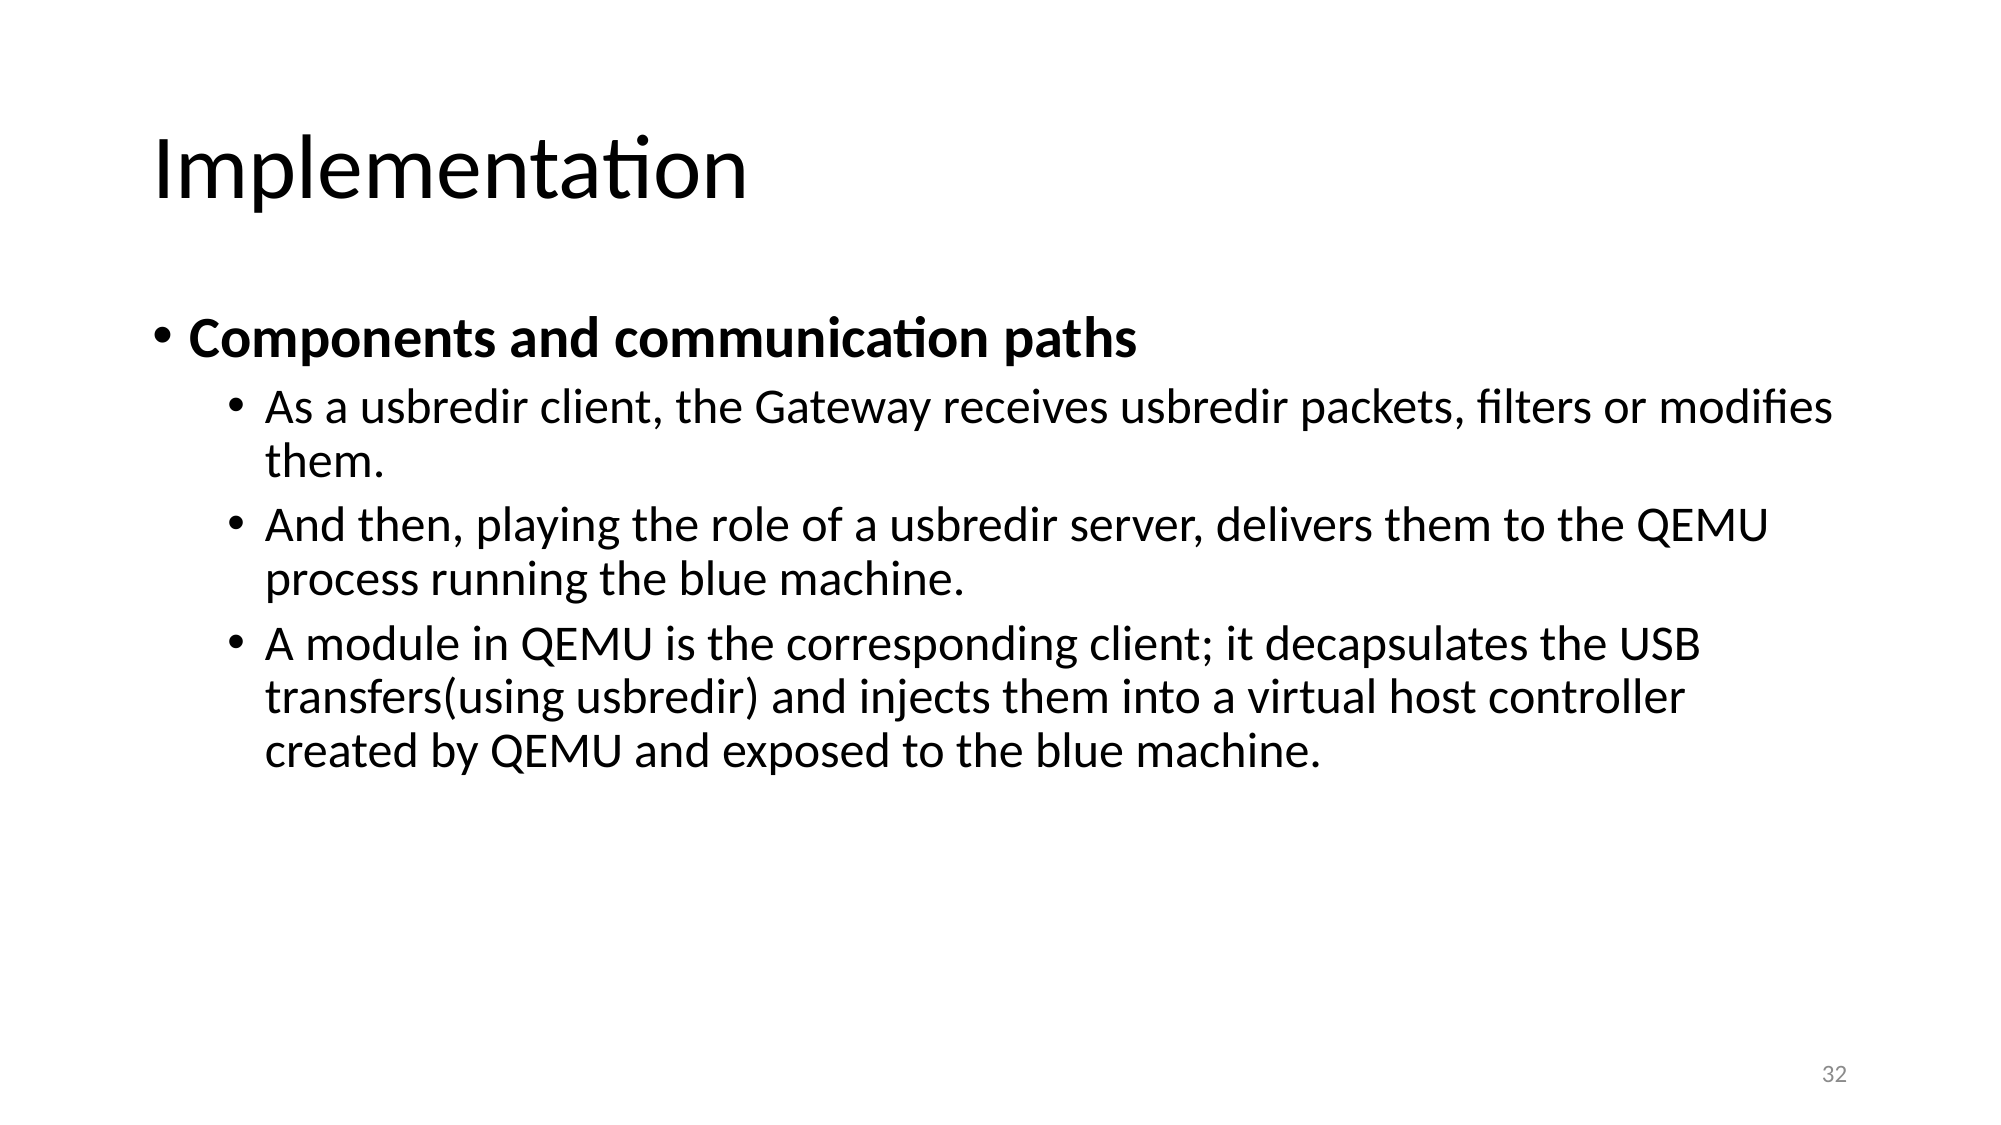

# Implementation
Components and communication paths
As a usbredir client, the Gateway receives usbredir packets, filters or modifies them.
And then, playing the role of a usbredir server, delivers them to the QEMU process running the blue machine.
A module in QEMU is the corresponding client; it decapsulates the USB transfers(using usbredir) and injects them into a virtual host controller created by QEMU and exposed to the blue machine.
32